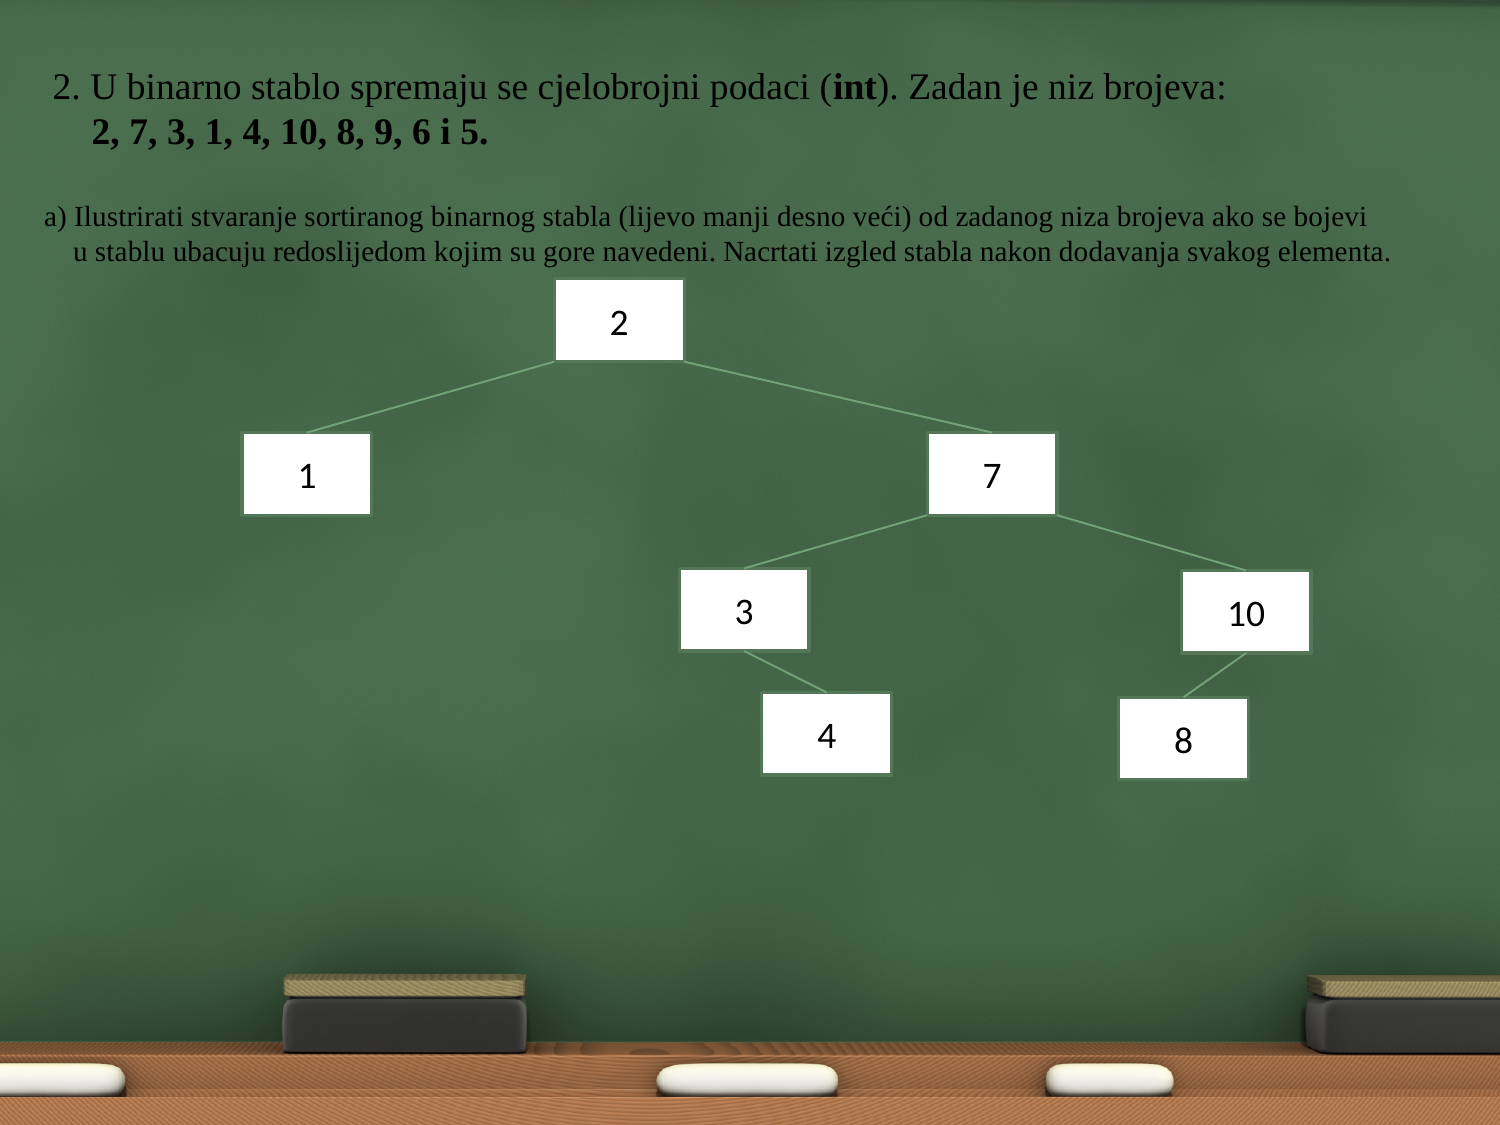

2. U binarno stablo spremaju se cjelobrojni podaci (int). Zadan je niz brojeva:
     2, 7, 3, 1, 4, 10, 8, 9, 6 i 5.

a) Ilustrirati stvaranje sortiranog binarnog stabla (lijevo manji desno veći) od zadanog niza brojeva ako se bojevi
    u stablu ubacuju redoslijedom kojim su gore navedeni. Nacrtati izgled stabla nakon dodavanja svakog elementa.
2
1
7
3
10
4
8